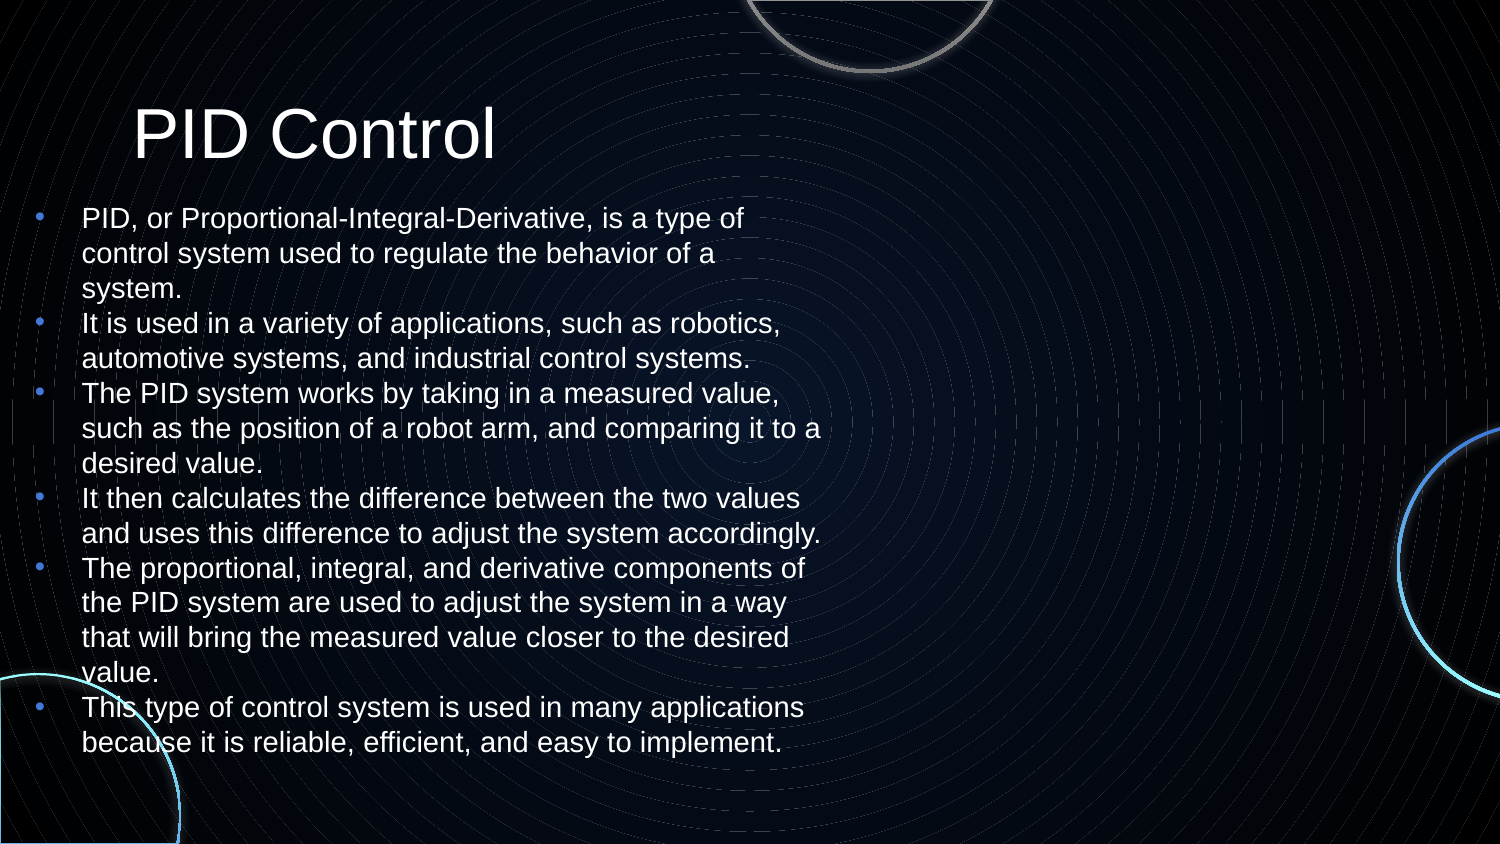

# PID Control
PID, or Proportional-Integral-Derivative, is a type of control system used to regulate the behavior of a system.
It is used in a variety of applications, such as robotics, automotive systems, and industrial control systems.
The PID system works by taking in a measured value, such as the position of a robot arm, and comparing it to a desired value.
It then calculates the difference between the two values and uses this difference to adjust the system accordingly.
The proportional, integral, and derivative components of the PID system are used to adjust the system in a way that will bring the measured value closer to the desired value.
This type of control system is used in many applications because it is reliable, efficient, and easy to implement.